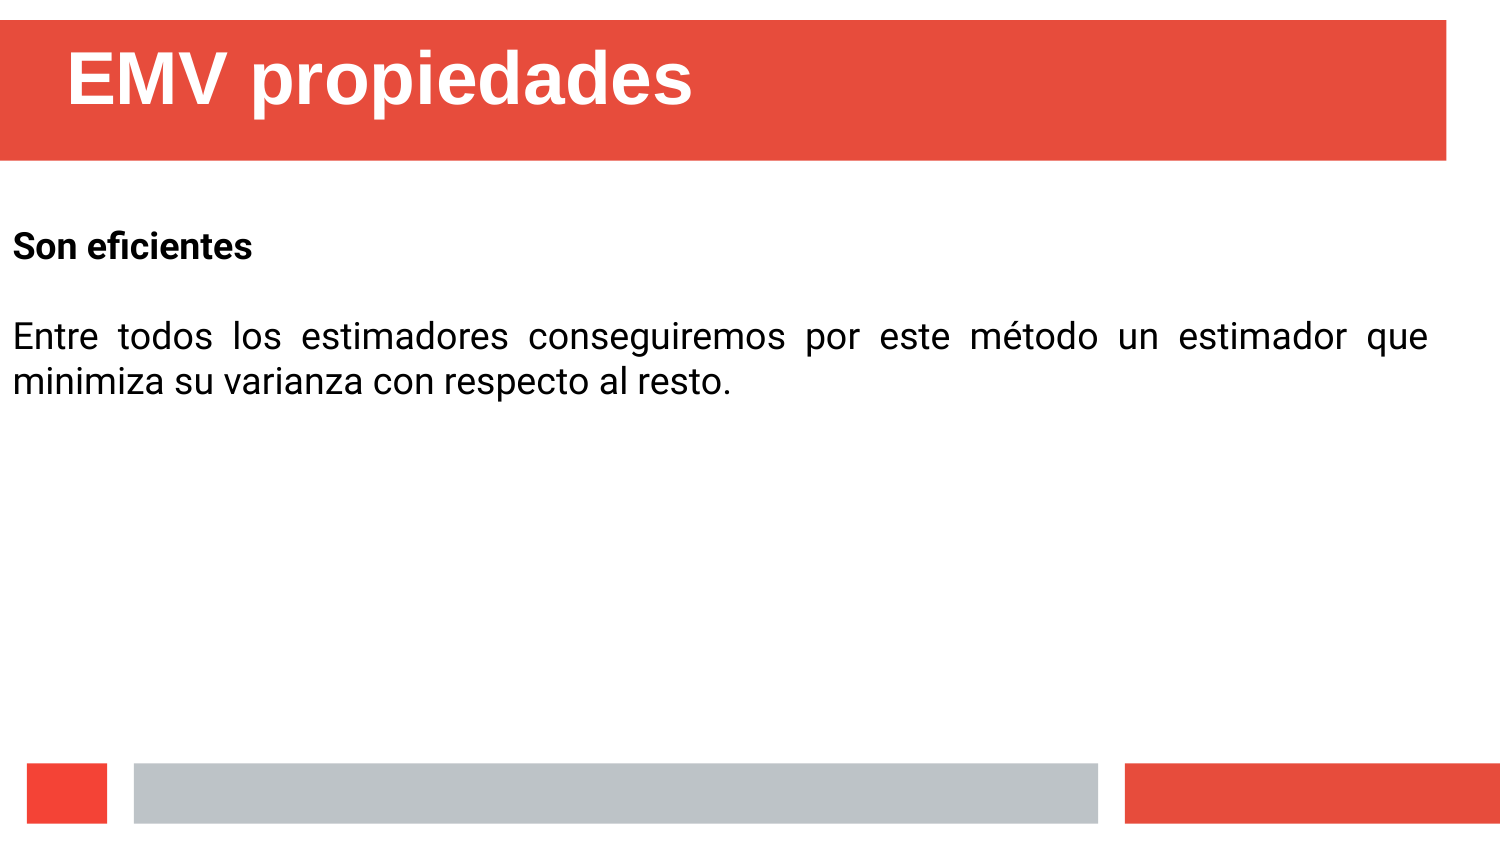

# EMV propiedades
Son eficientes

Entre todos los estimadores conseguiremos por este método un estimador que minimiza su varianza con respecto al resto.